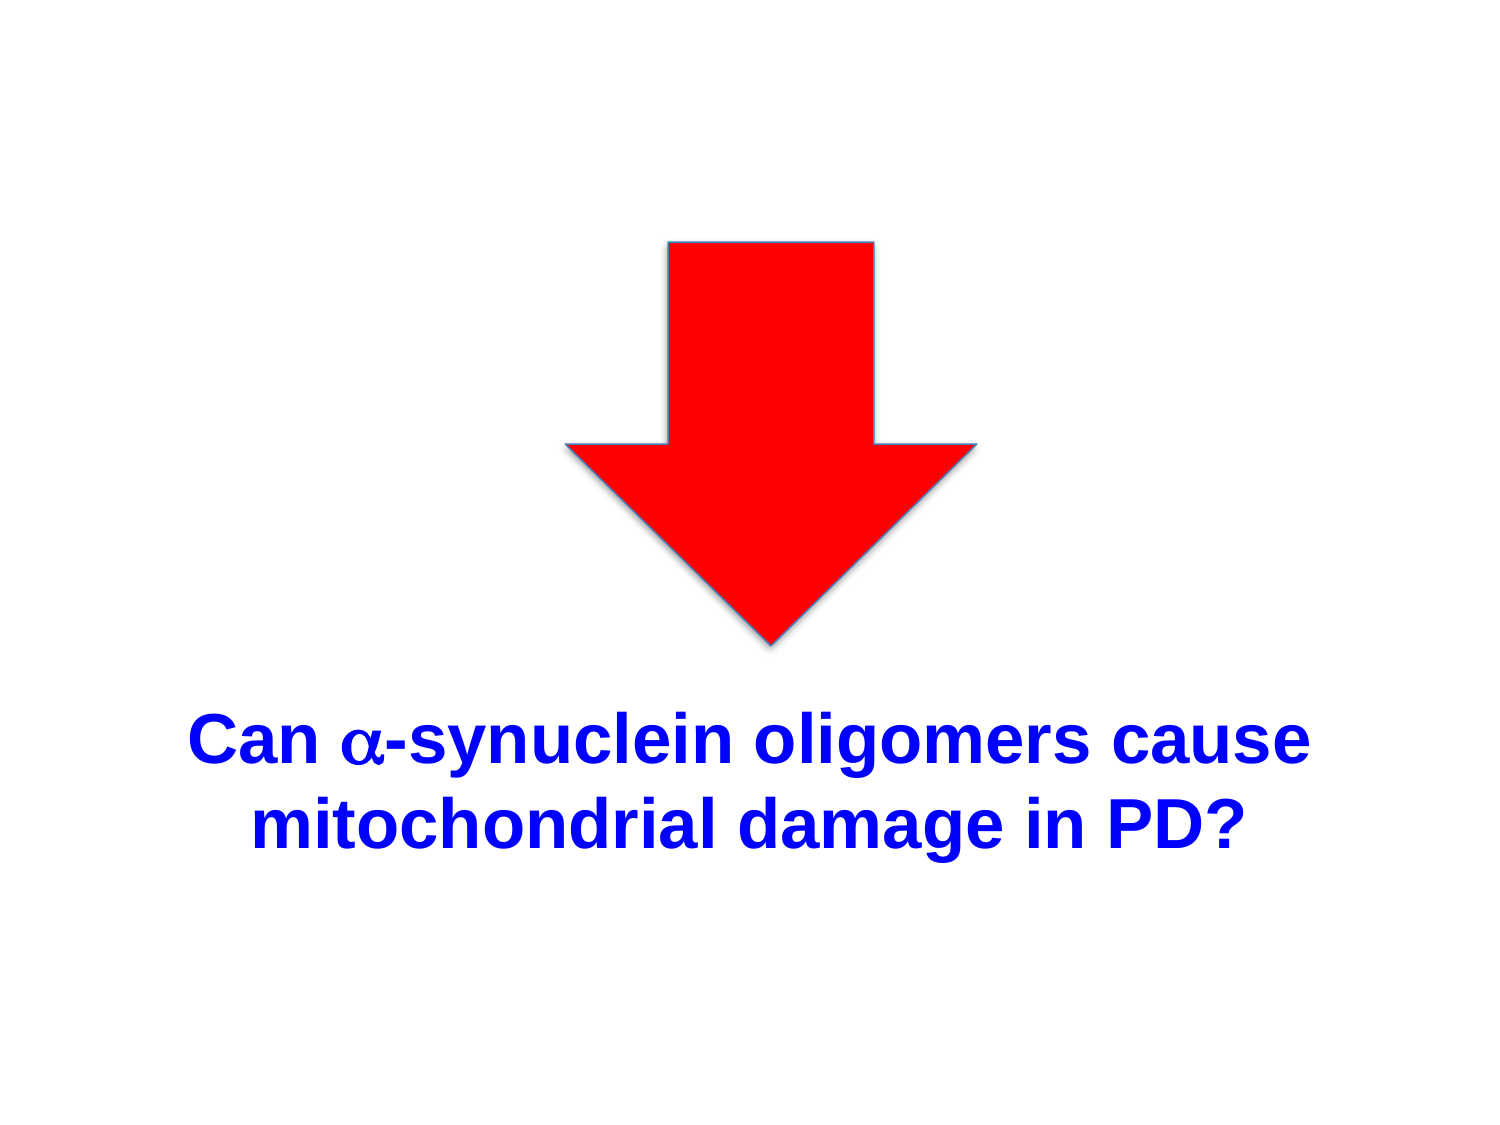

Can α-synuclein oligomers cause mitochondrial damage in PD?